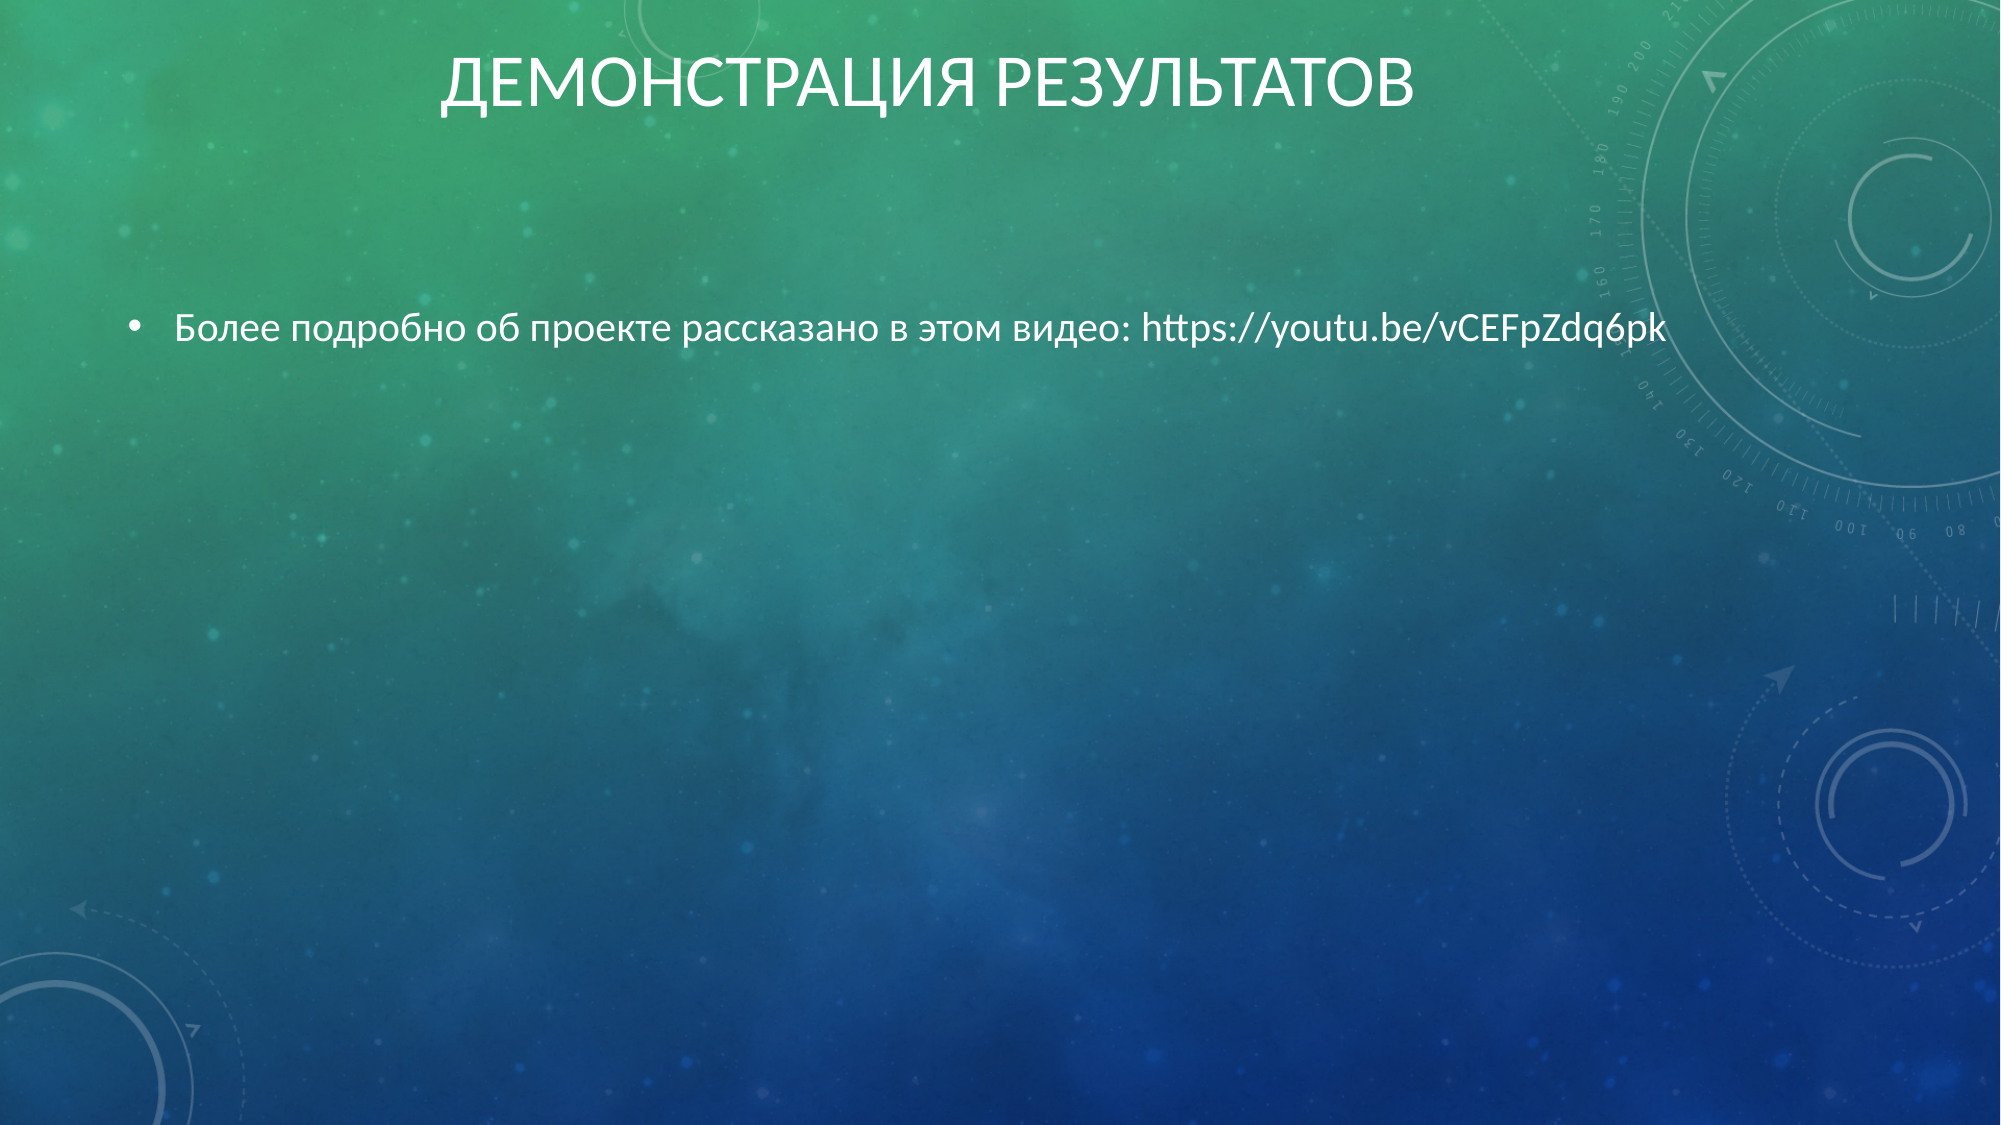

# Демонстрация результатов
Более подробно об проекте рассказано в этом видео: https://youtu.be/vCEFpZdq6pk